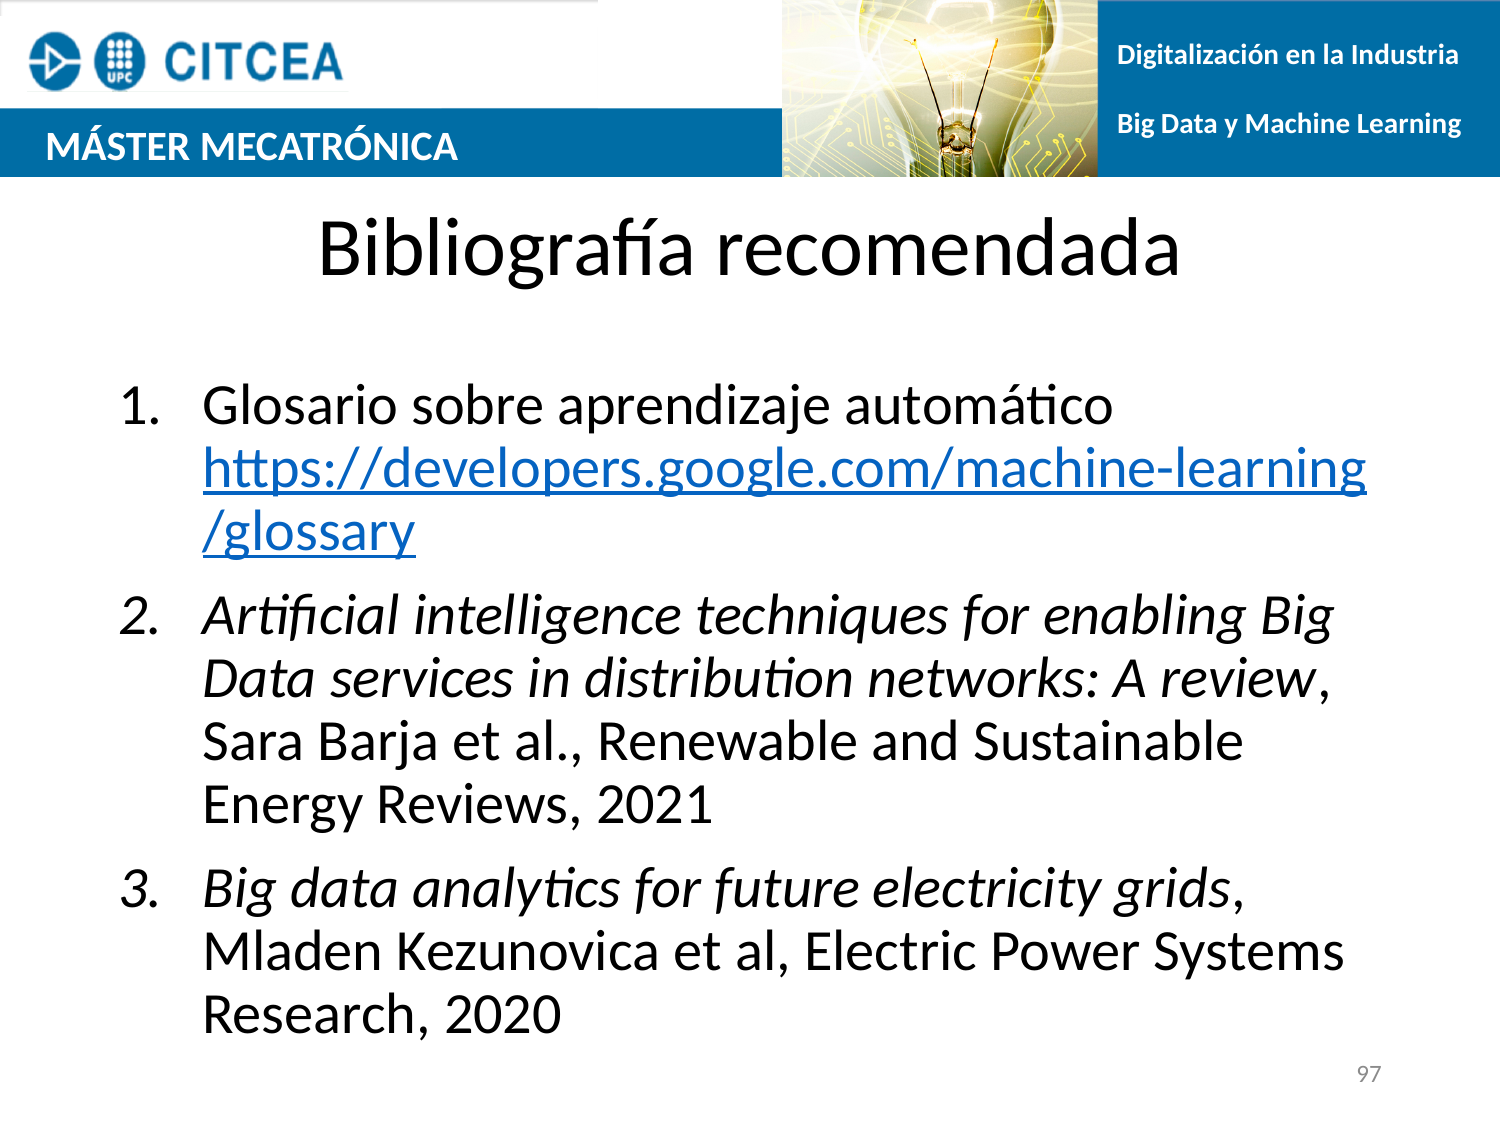

# Bibliografía recomendada
Glosario sobre aprendizaje automático https://developers.google.com/machine-learning/glossary
Artificial intelligence techniques for enabling Big Data services in distribution networks: A review, Sara Barja et al., Renewable and Sustainable Energy Reviews, 2021
Big data analytics for future electricity grids, Mladen Kezunovica et al, Electric Power Systems Research, 2020

97